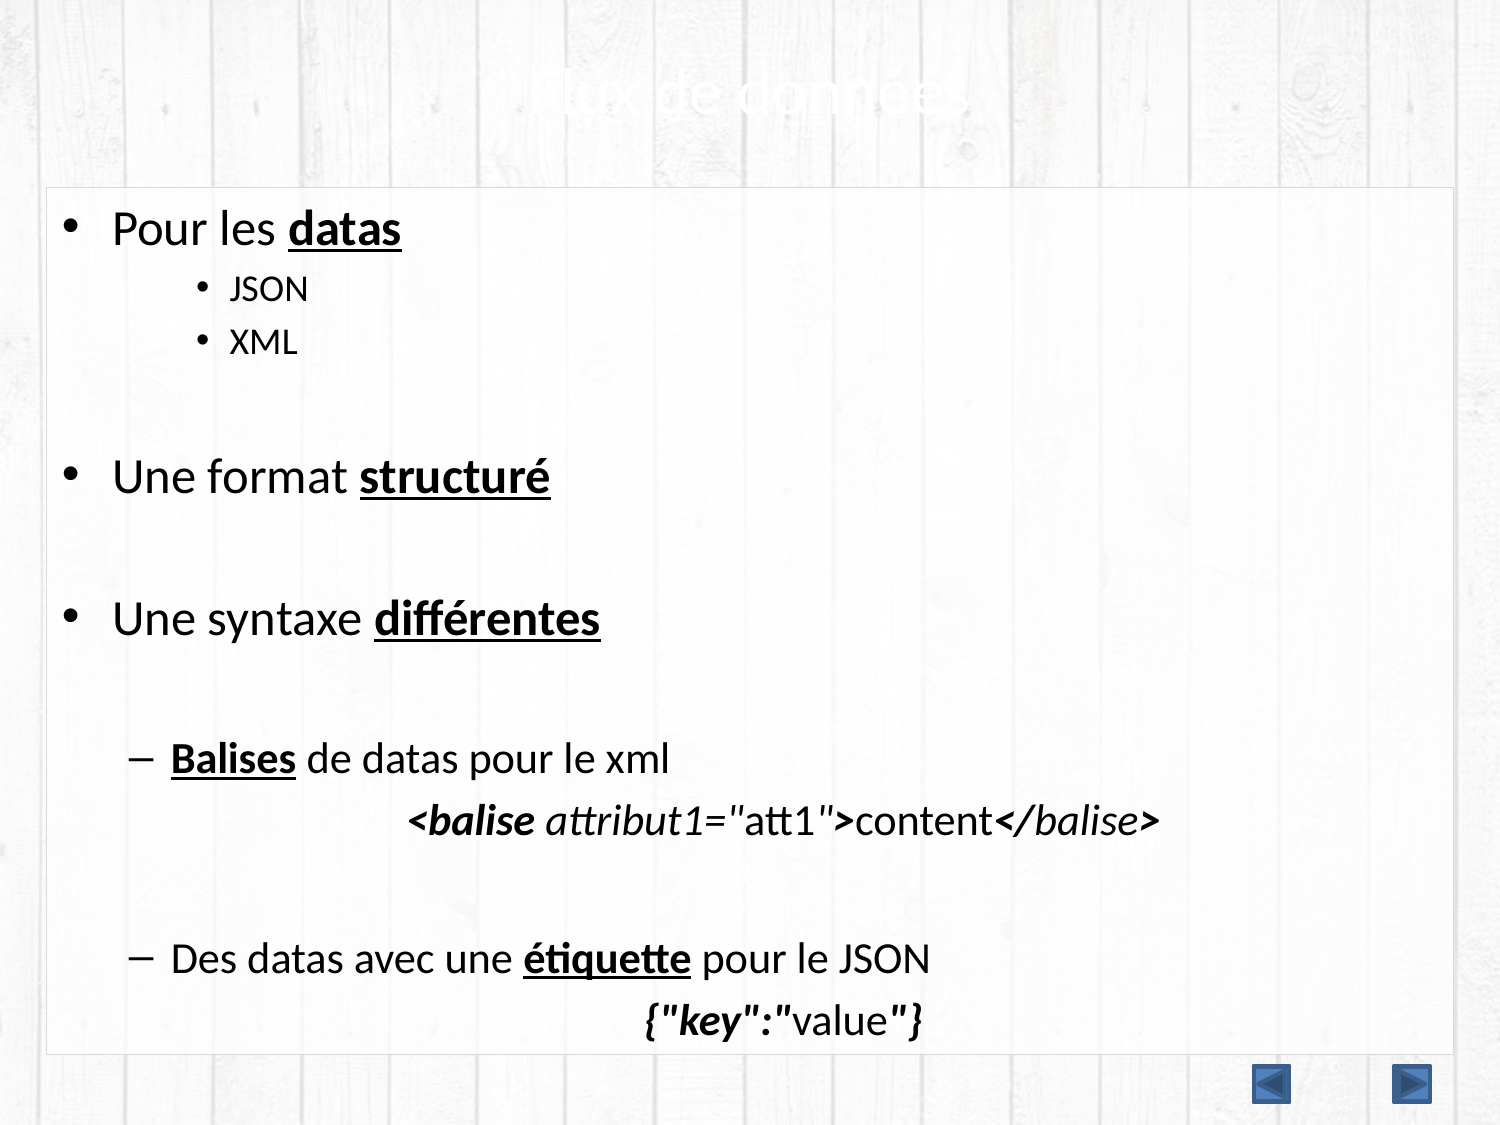

# Flux de données
Pour les datas
JSON
XML

Une format structuré

Une syntaxe différentes

Balises de datas pour le xml
<balise attribut1="att1">content</balise>

Des datas avec une étiquette pour le JSON
{"key":"value"}